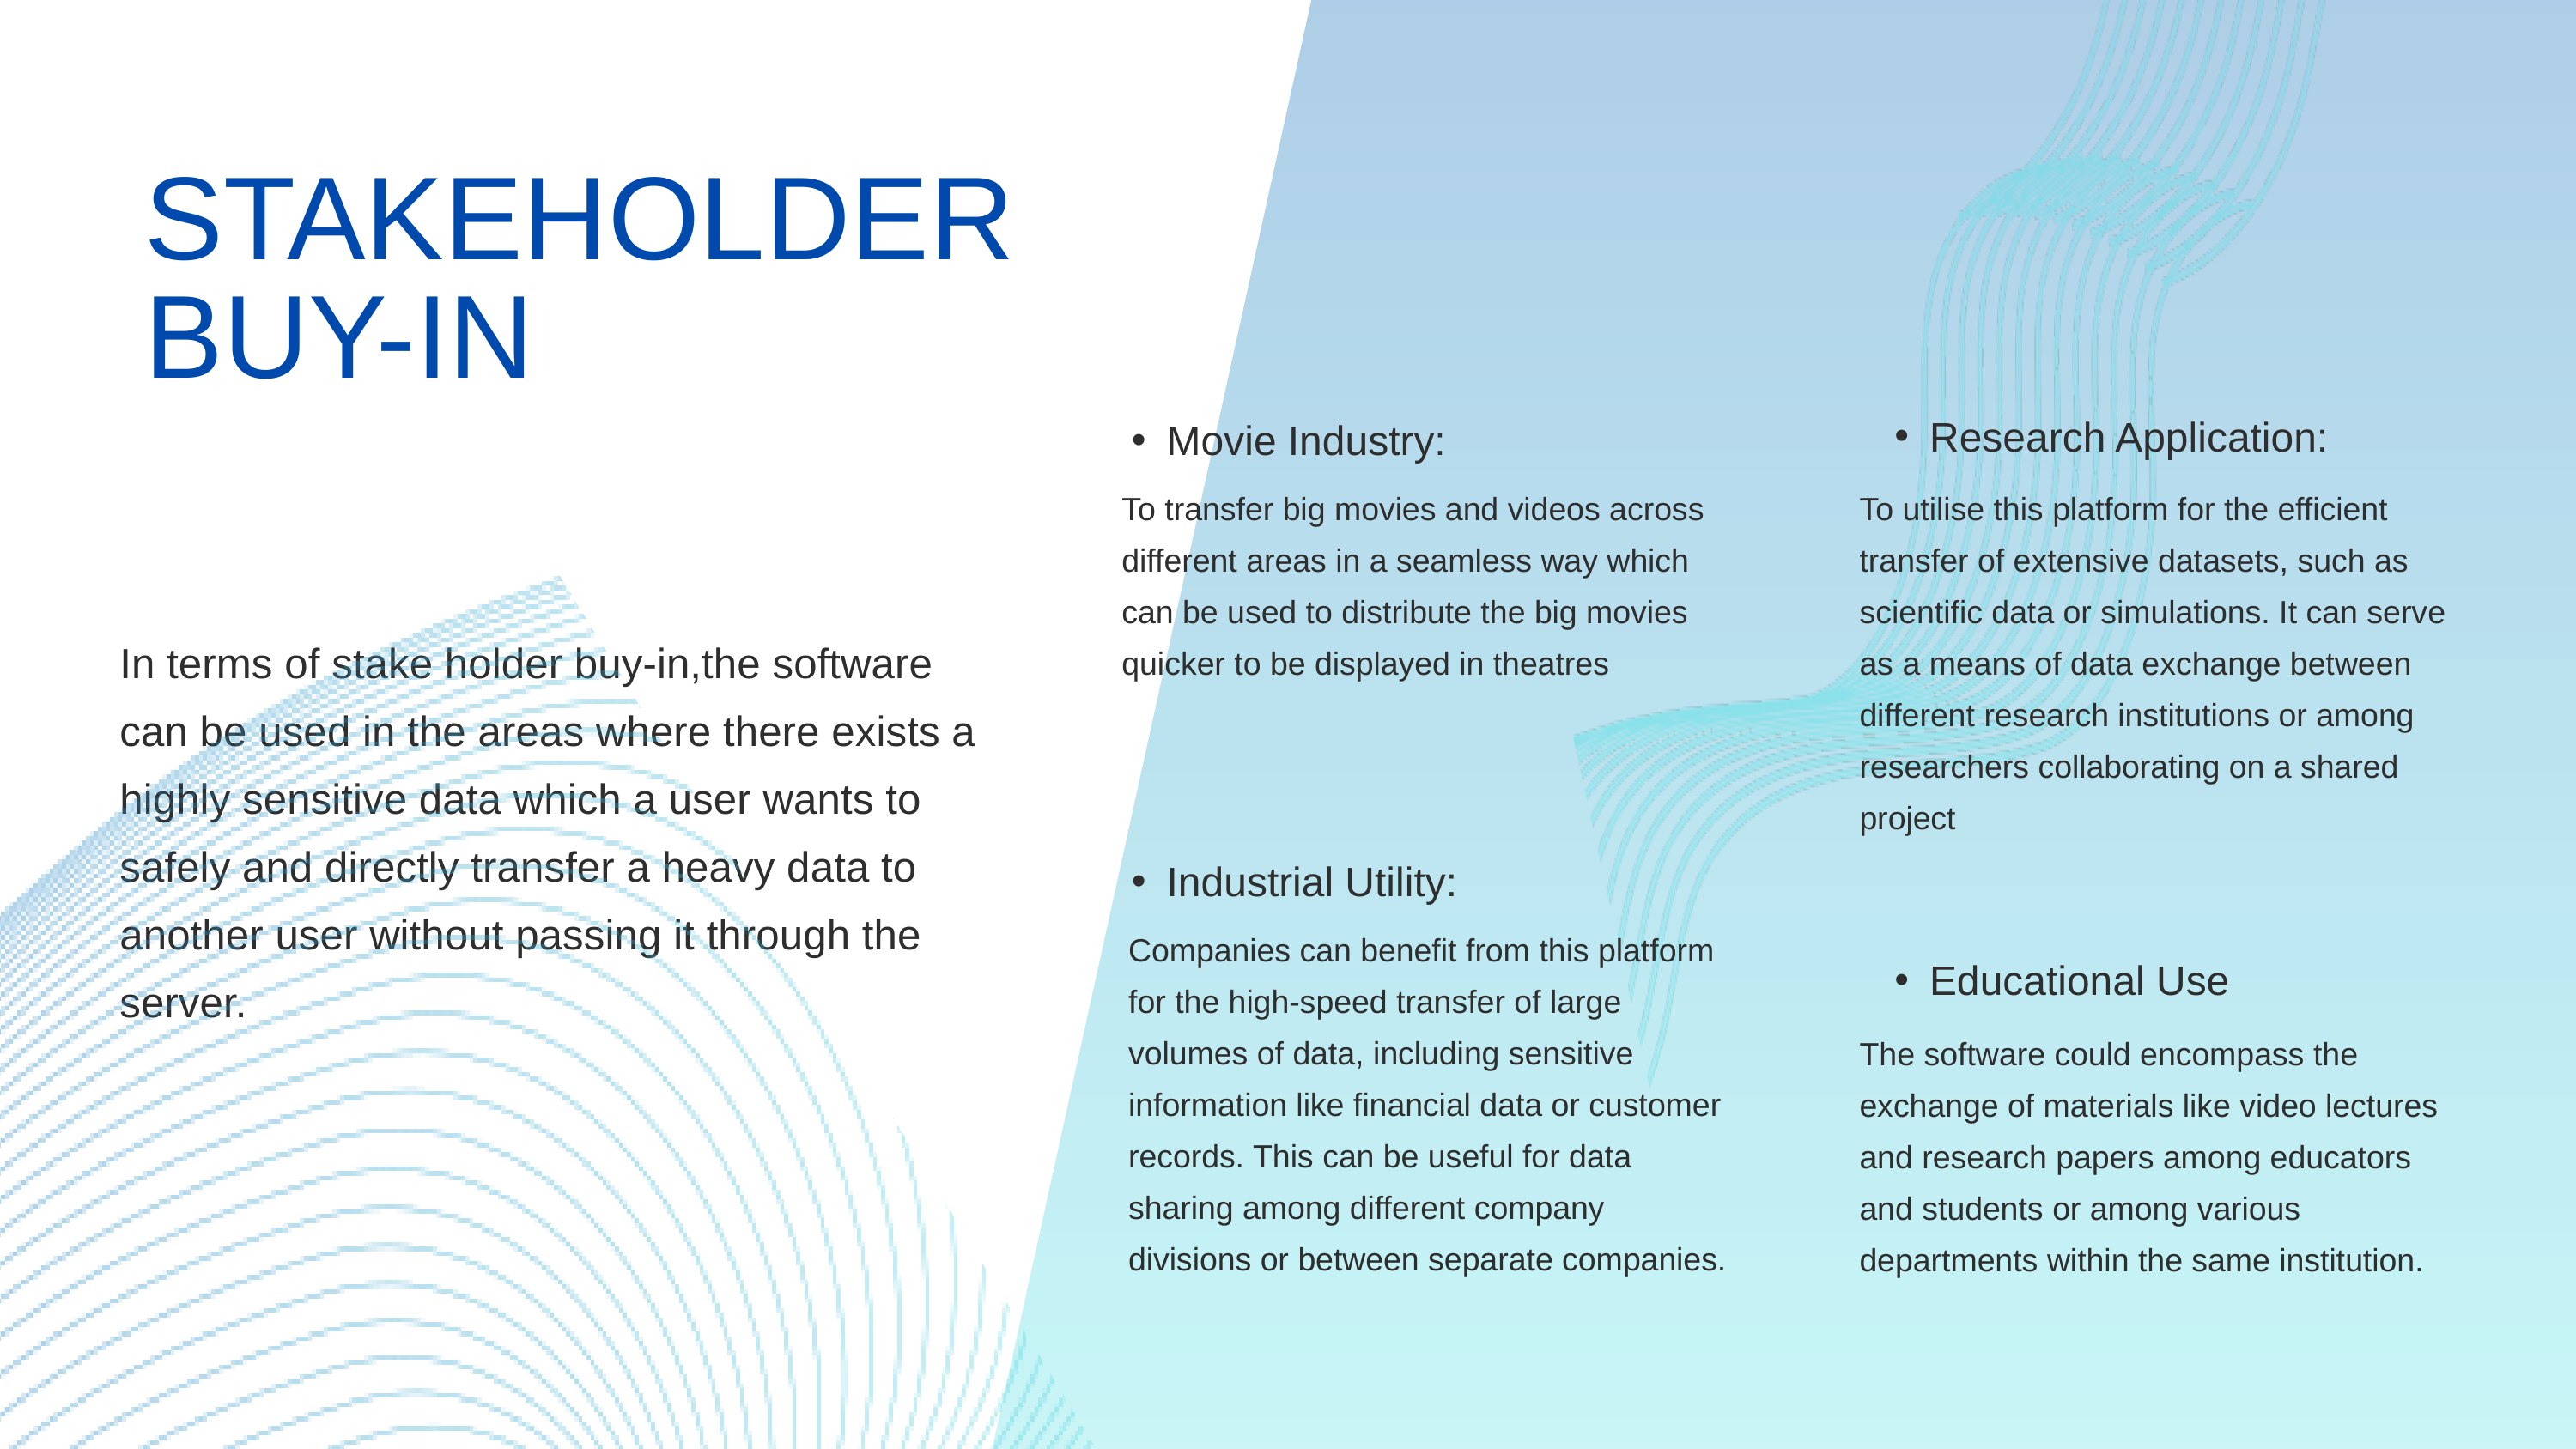

STAKEHOLDER BUY-IN
Research Application:
Movie Industry:
To transfer big movies and videos across different areas in a seamless way which can be used to distribute the big movies quicker to be displayed in theatres
To utilise this platform for the efficient transfer of extensive datasets, such as scientific data or simulations. It can serve as a means of data exchange between different research institutions or among researchers collaborating on a shared project
In terms of stake holder buy-in,the software can be used in the areas where there exists a highly sensitive data which a user wants to safely and directly transfer a heavy data to another user without passing it through the server.
Industrial Utility:

Companies can benefit from this platform for the high-speed transfer of large volumes of data, including sensitive information like financial data or customer records. This can be useful for data sharing among different company divisions or between separate companies.
Educational Use
The software could encompass the exchange of materials like video lectures and research papers among educators and students or among various departments within the same institution.